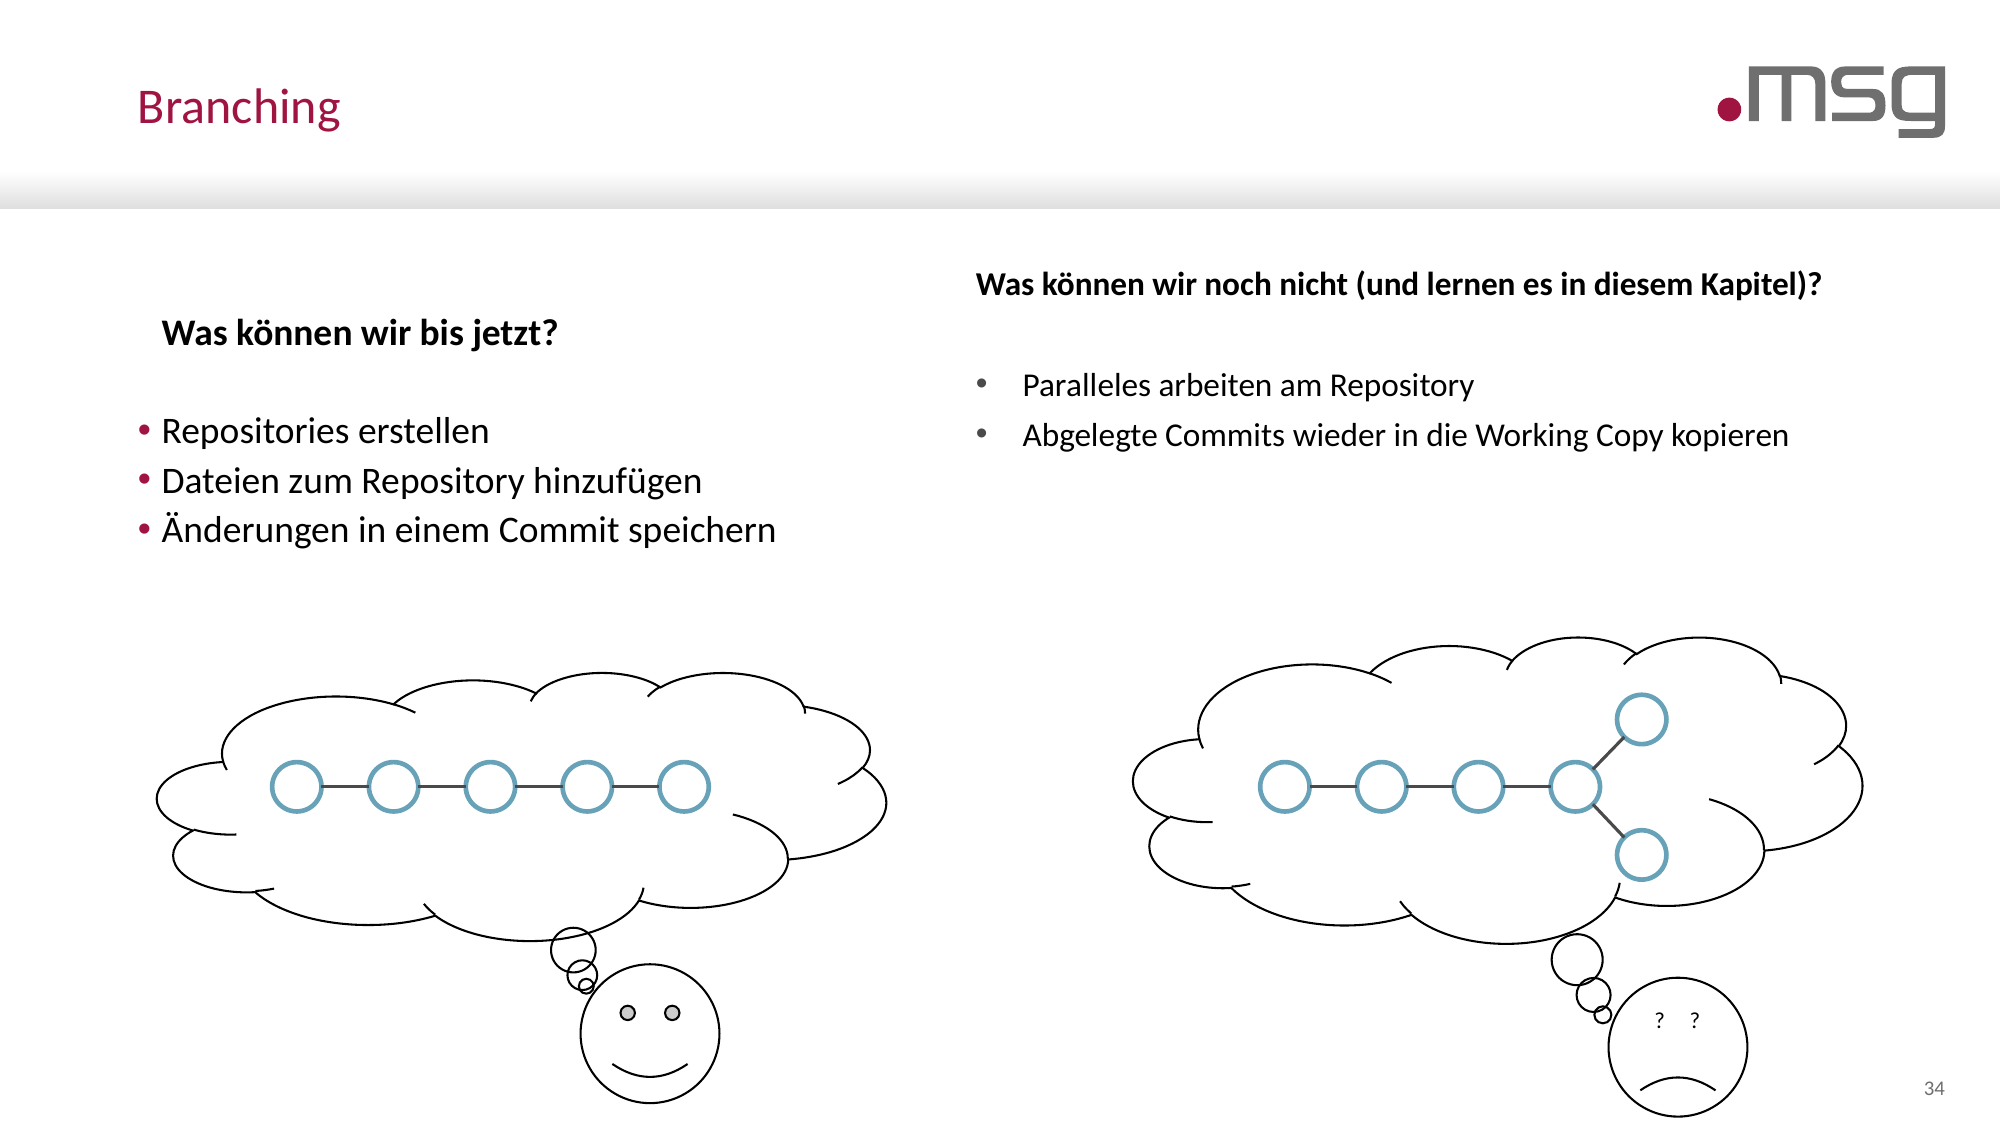

# Branching
Was können wir noch nicht (und lernen es in diesem Kapitel)?

Paralleles arbeiten am Repository
Abgelegte Commits wieder in die Working Copy kopieren
Was können wir bis jetzt?

Repositories erstellen
Dateien zum Repository hinzufügen
Änderungen in einem Commit speichern

?
?

34